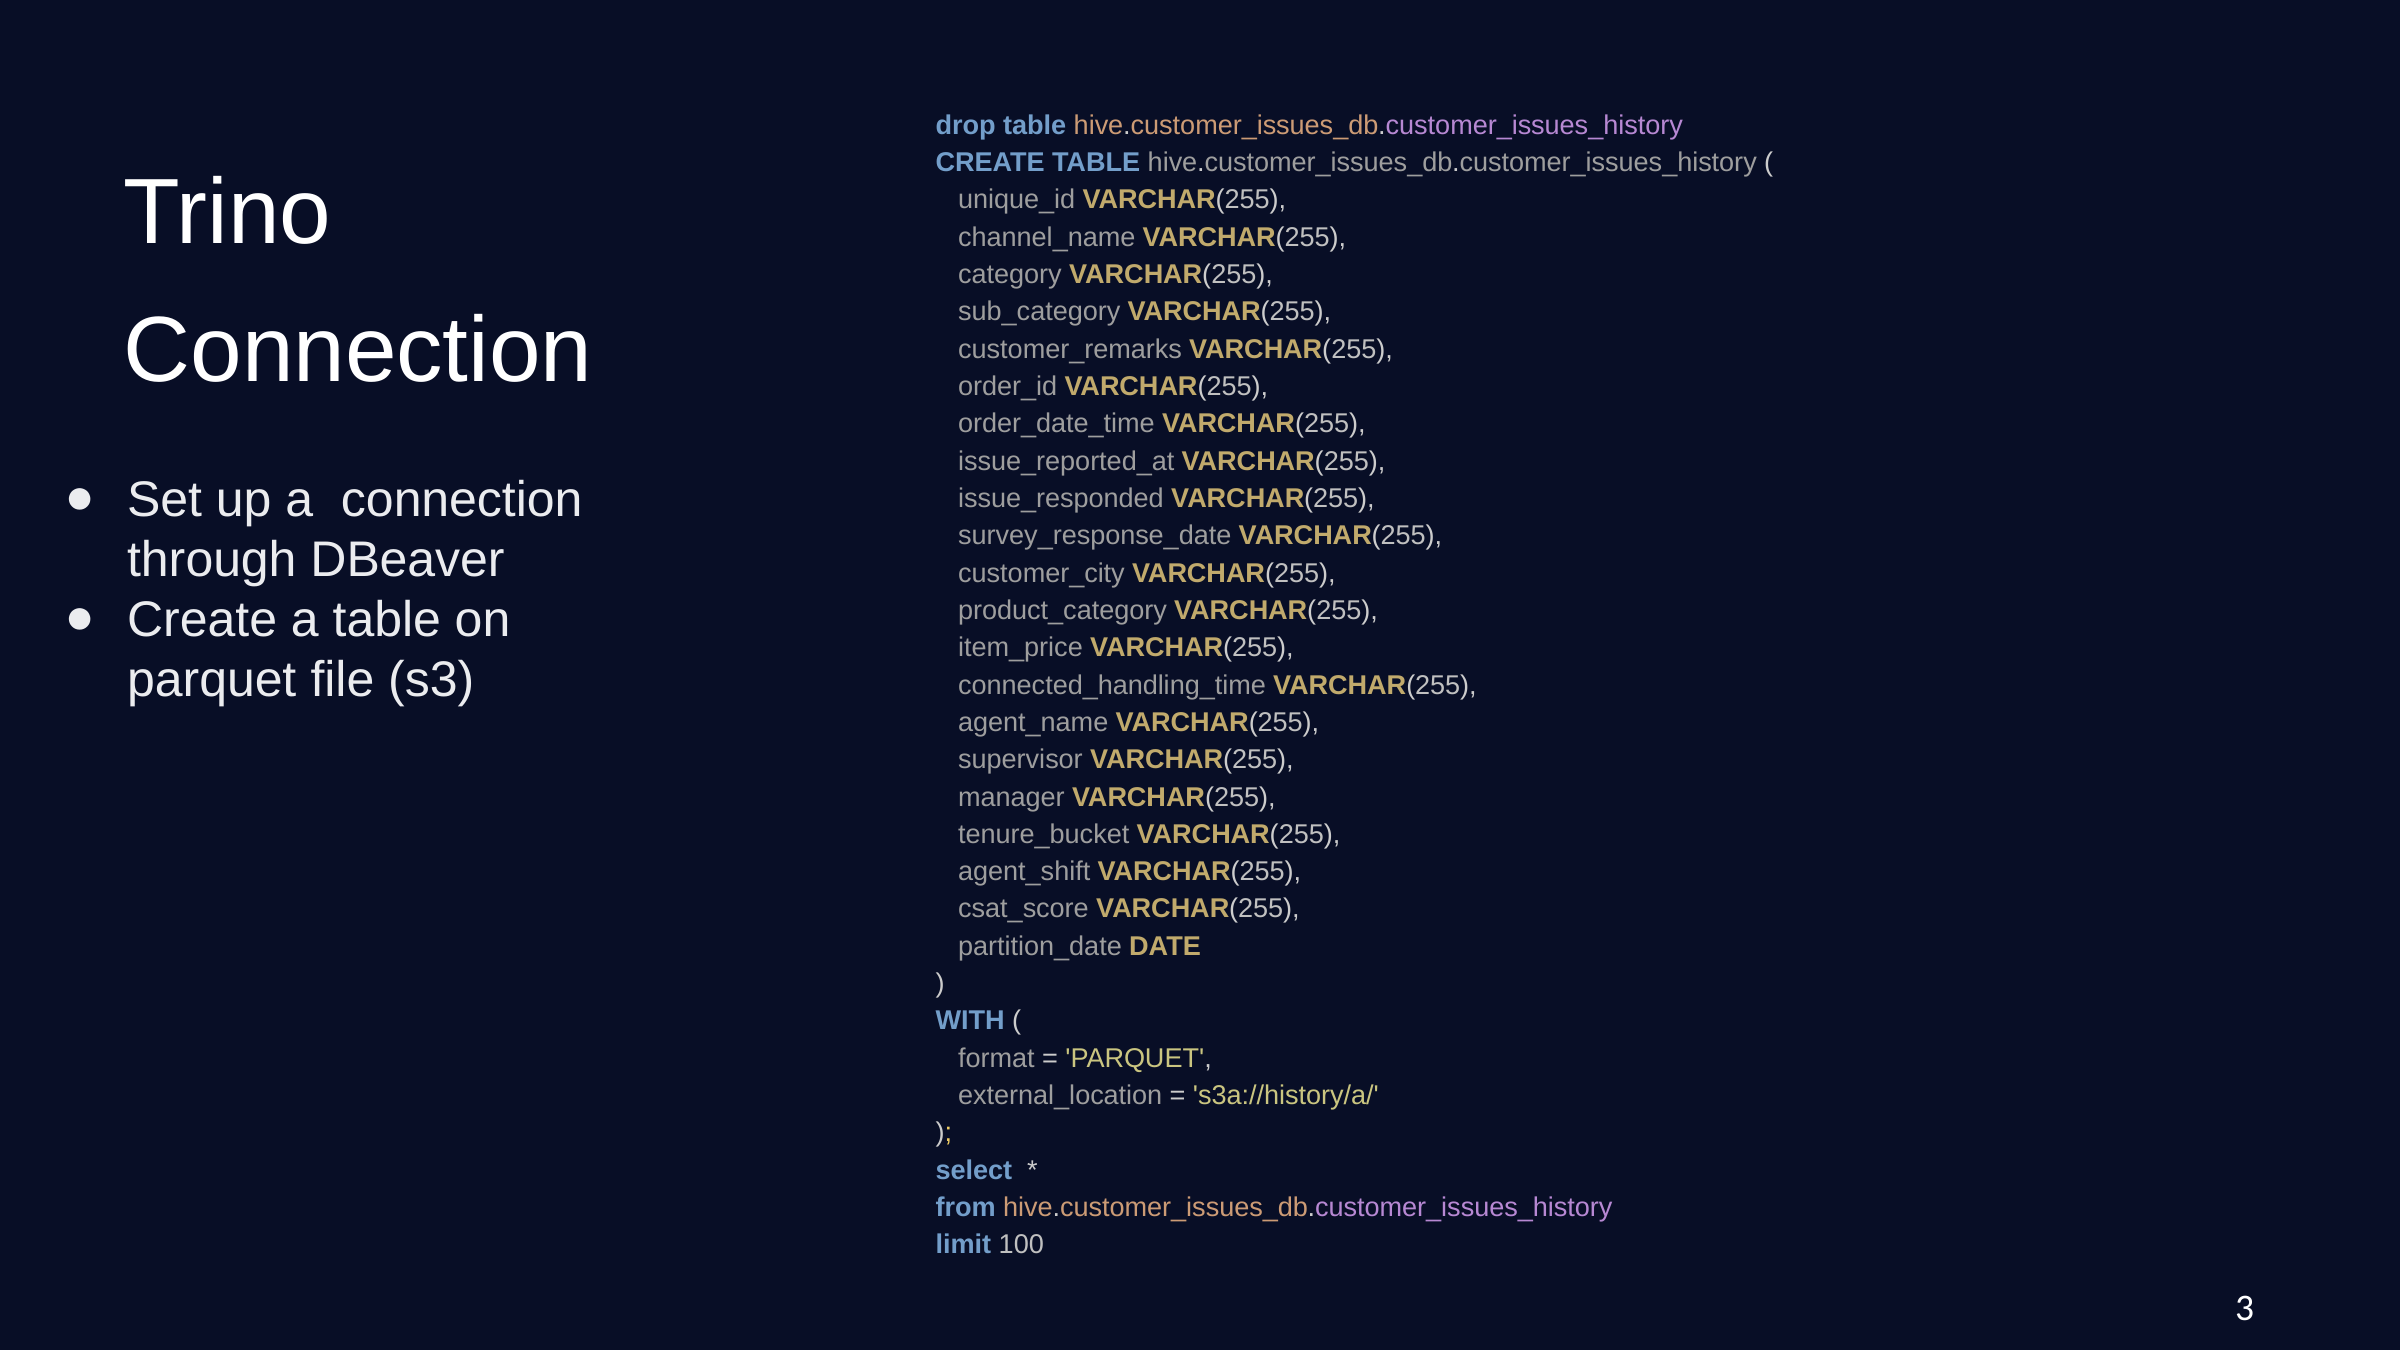

drop table hive.customer_issues_db.customer_issues_history
CREATE TABLE hive.customer_issues_db.customer_issues_history (
   unique_id VARCHAR(255),
   channel_name VARCHAR(255),
   category VARCHAR(255),
   sub_category VARCHAR(255),
   customer_remarks VARCHAR(255),
   order_id VARCHAR(255),
   order_date_time VARCHAR(255),
   issue_reported_at VARCHAR(255),
   issue_responded VARCHAR(255),
   survey_response_date VARCHAR(255),
   customer_city VARCHAR(255),
   product_category VARCHAR(255),
   item_price VARCHAR(255),
   connected_handling_time VARCHAR(255),
   agent_name VARCHAR(255),
   supervisor VARCHAR(255),
   manager VARCHAR(255),
   tenure_bucket VARCHAR(255),
   agent_shift VARCHAR(255),
   csat_score VARCHAR(255),
   partition_date DATE
)
WITH (
   format = 'PARQUET',
   external_location = 's3a://history/a/'
);
select  *
from hive.customer_issues_db.customer_issues_history
limit 100
Trino
Connection
Set up a  connection through DBeaver
Create a table on parquet file (s3)
3